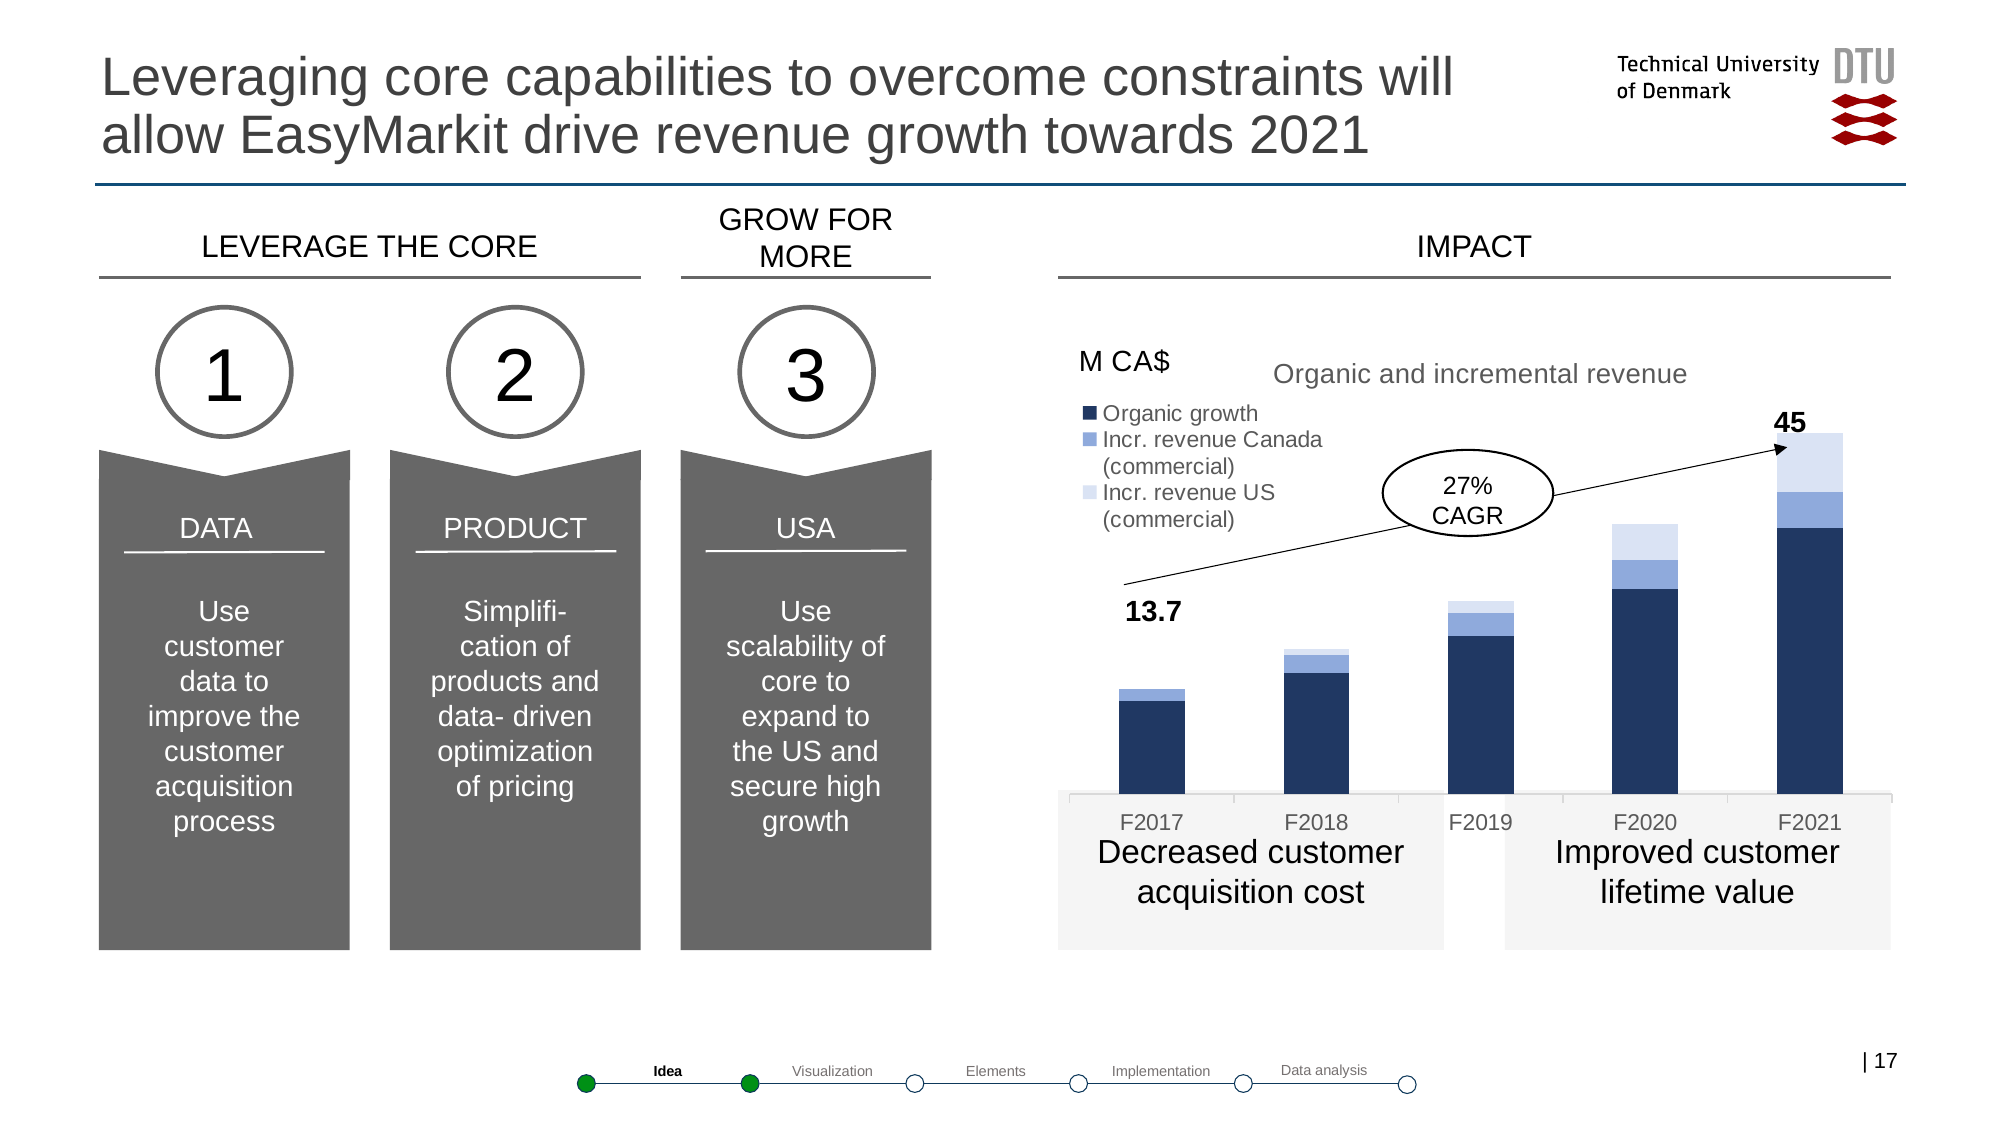

# Leveraging core capabilities to overcome constraints will allow EasyMarkit drive revenue growth towards 2021
GROW FOR MORE
LEVERAGE THE CORE
IMPACT
1
2
3

### Chart: Organic and incremental revenue

| Category | Organic growth | Incr. revenue Canada (commercial) | Incr. revenue US (commercial) |
|---|---|---|---|
| F2017 | 10.93274 | 1.3824 | None |
| F2018 | 14.212562 | 2.0736 | 0.6912 |
| F2019 | 18.4763306 | 2.7648 | 1.3824 |
| F2020 | 24.01922978000001 | 3.455999999999999 | 4.147199999999999 |
| F2021 | 31.22499871400001 | 4.147199999999999 | 6.912 |
45

27% CAGR
DATA
PRODUCT
USA
Use scalability of core to expand to the US and secure high growth
13.7
Use customer data to improve the customer acquisition process
Simplifi-cation of products and data- driven optimization of pricing
Decreased customer acquisition cost
Improved customer lifetime value